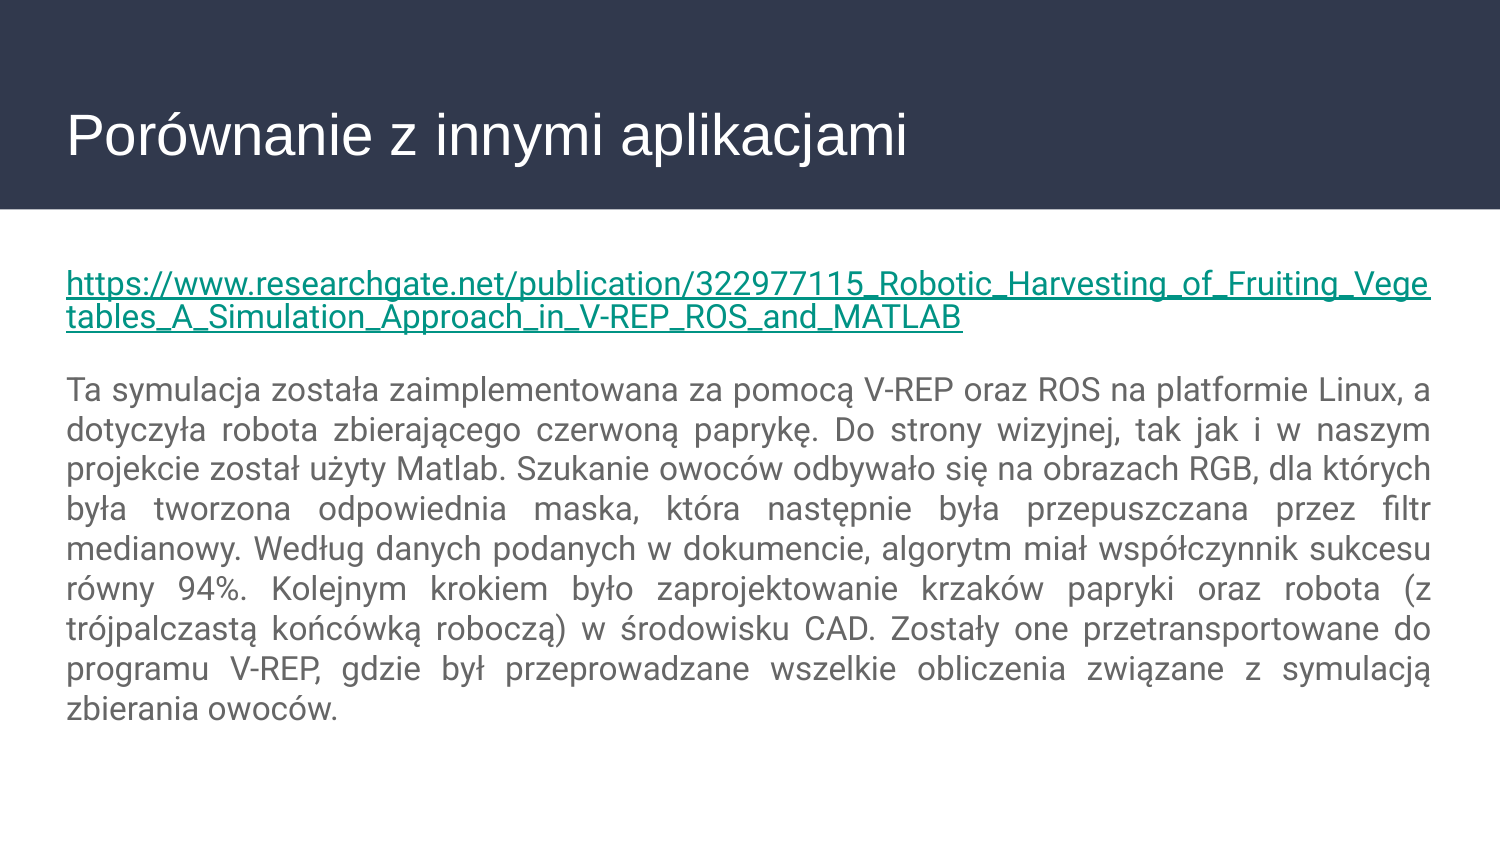

# Porównanie z innymi aplikacjami

https://www.researchgate.net/publication/322977115_Robotic_Harvesting_of_Fruiting_Vegetables_A_Simulation_Approach_in_V-REP_ROS_and_MATLAB

Ta symulacja została zaimplementowana za pomocą V-REP oraz ROS na platformie Linux, a dotyczyła robota zbierającego czerwoną paprykę. Do strony wizyjnej, tak jak i w naszym projekcie został użyty Matlab. Szukanie owoców odbywało się na obrazach RGB, dla których była tworzona odpowiednia maska, która następnie była przepuszczana przez filtr medianowy. Według danych podanych w dokumencie, algorytm miał współczynnik sukcesu równy 94%. Kolejnym krokiem było zaprojektowanie krzaków papryki oraz robota (z trójpalczastą końcówką roboczą) w środowisku CAD. Zostały one przetransportowane do programu V-REP, gdzie był przeprowadzane wszelkie obliczenia związane z symulacją zbierania owoców.